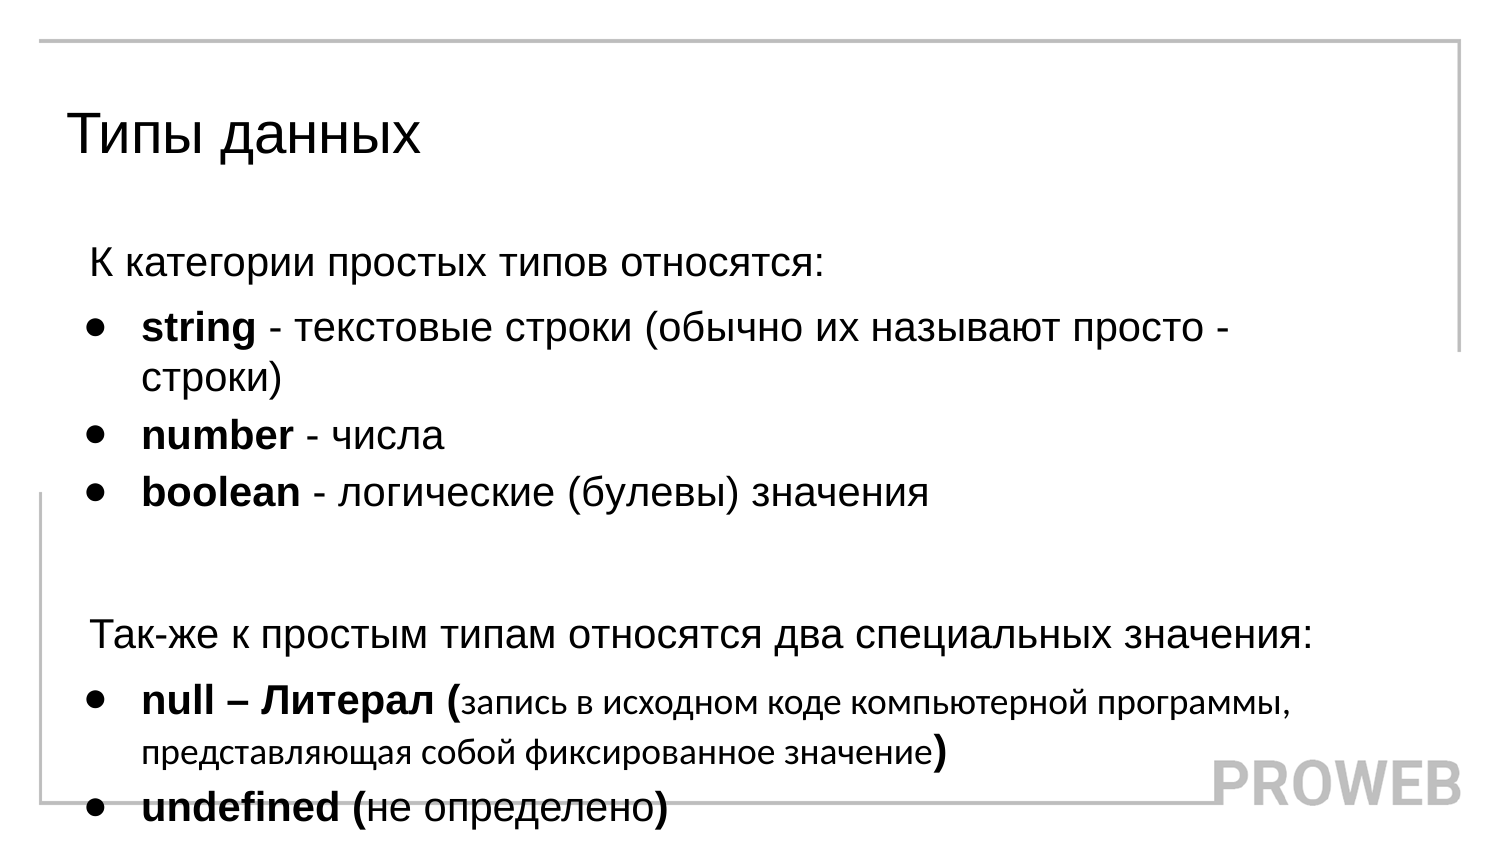

# Типы данных
К категории простых типов относятся:
string - текстовые строки (обычно их называют просто - строки)
number - числа
boolean - логические (булевы) значения

Так-же к простым типам относятся два специальных значения:
null – Литерал (запись в исходном коде компьютерной программы, представляющая собой фиксированное значение)
undefined (не определено)